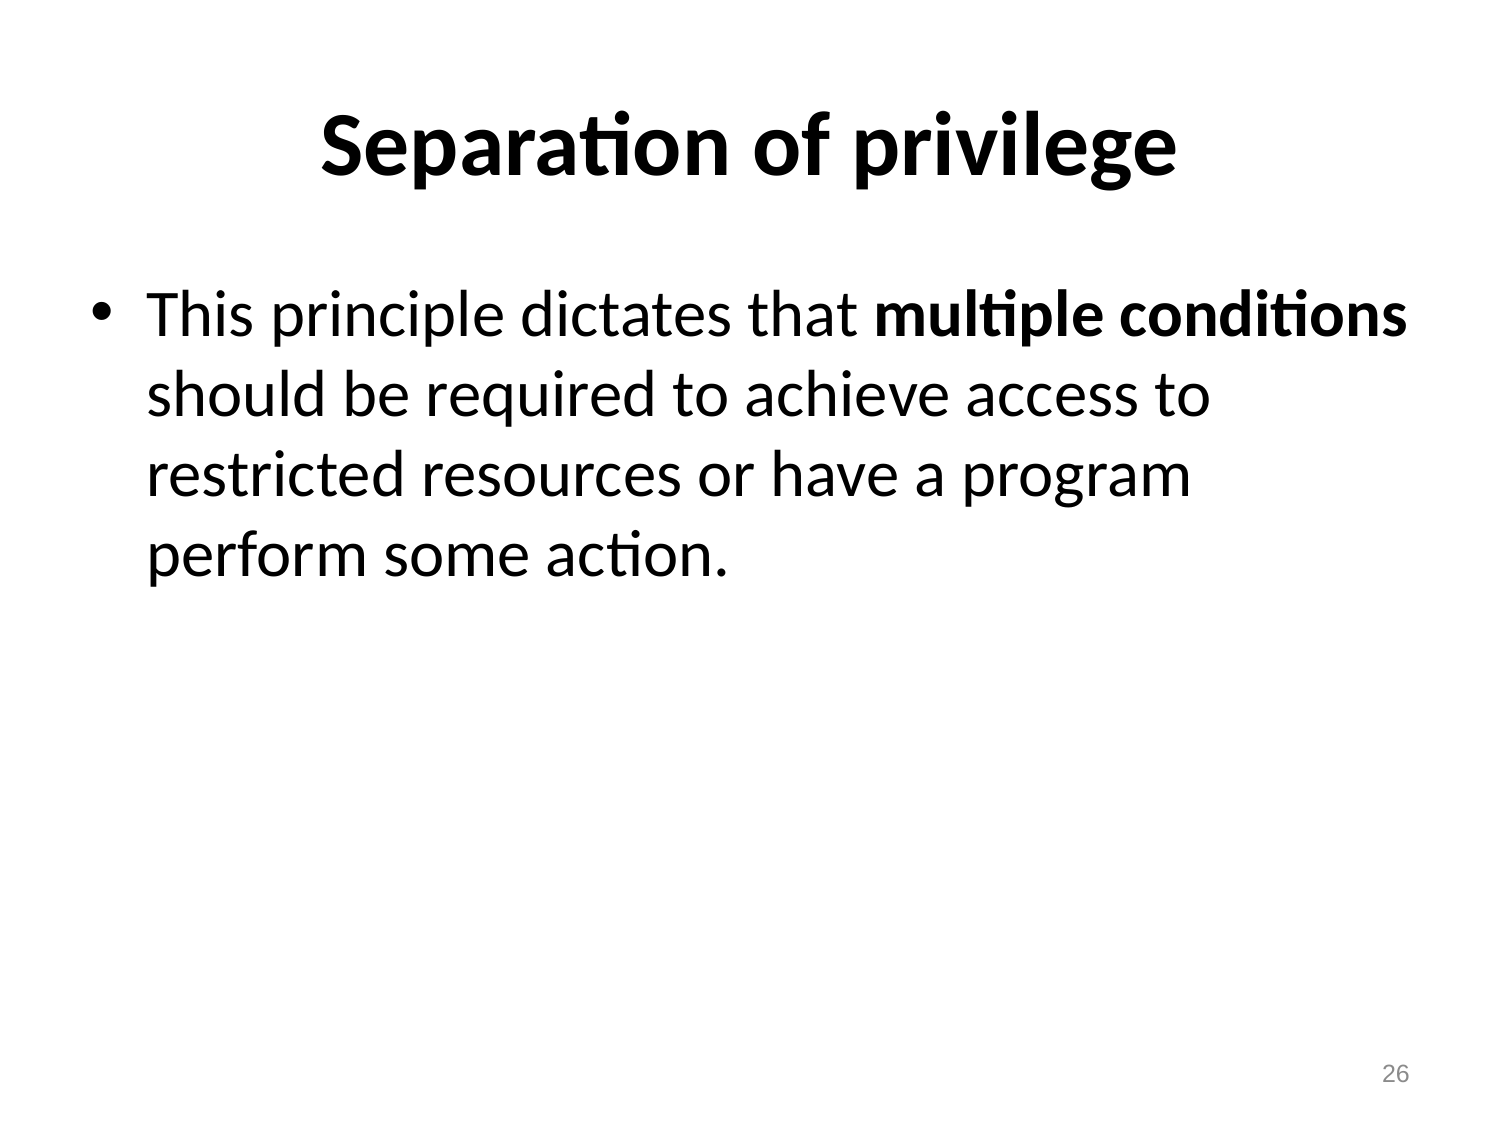

# Separation of privilege
This principle dictates that multiple conditions should be required to achieve access to restricted resources or have a program perform some action.
26